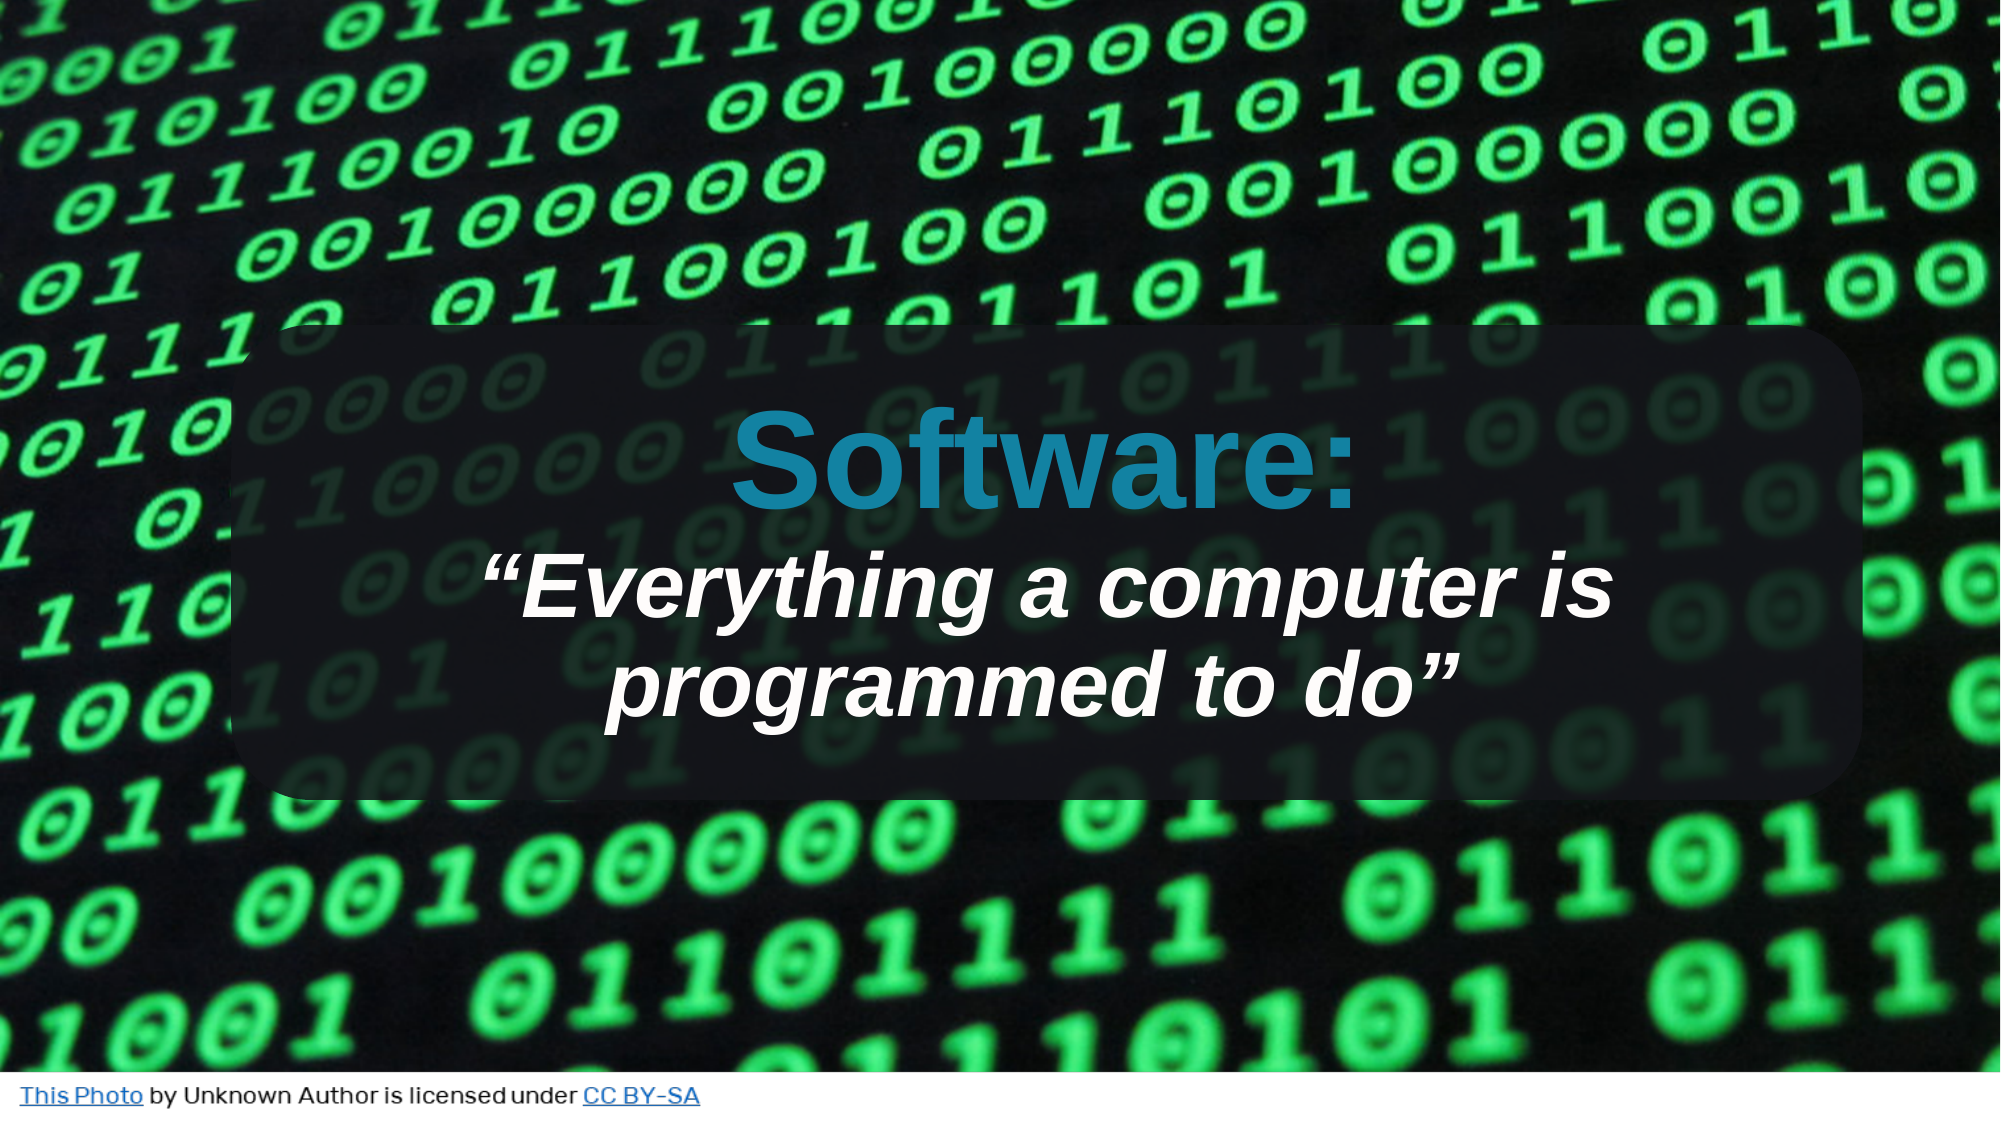

#
Software:
“Everything a computer is programmed to do”